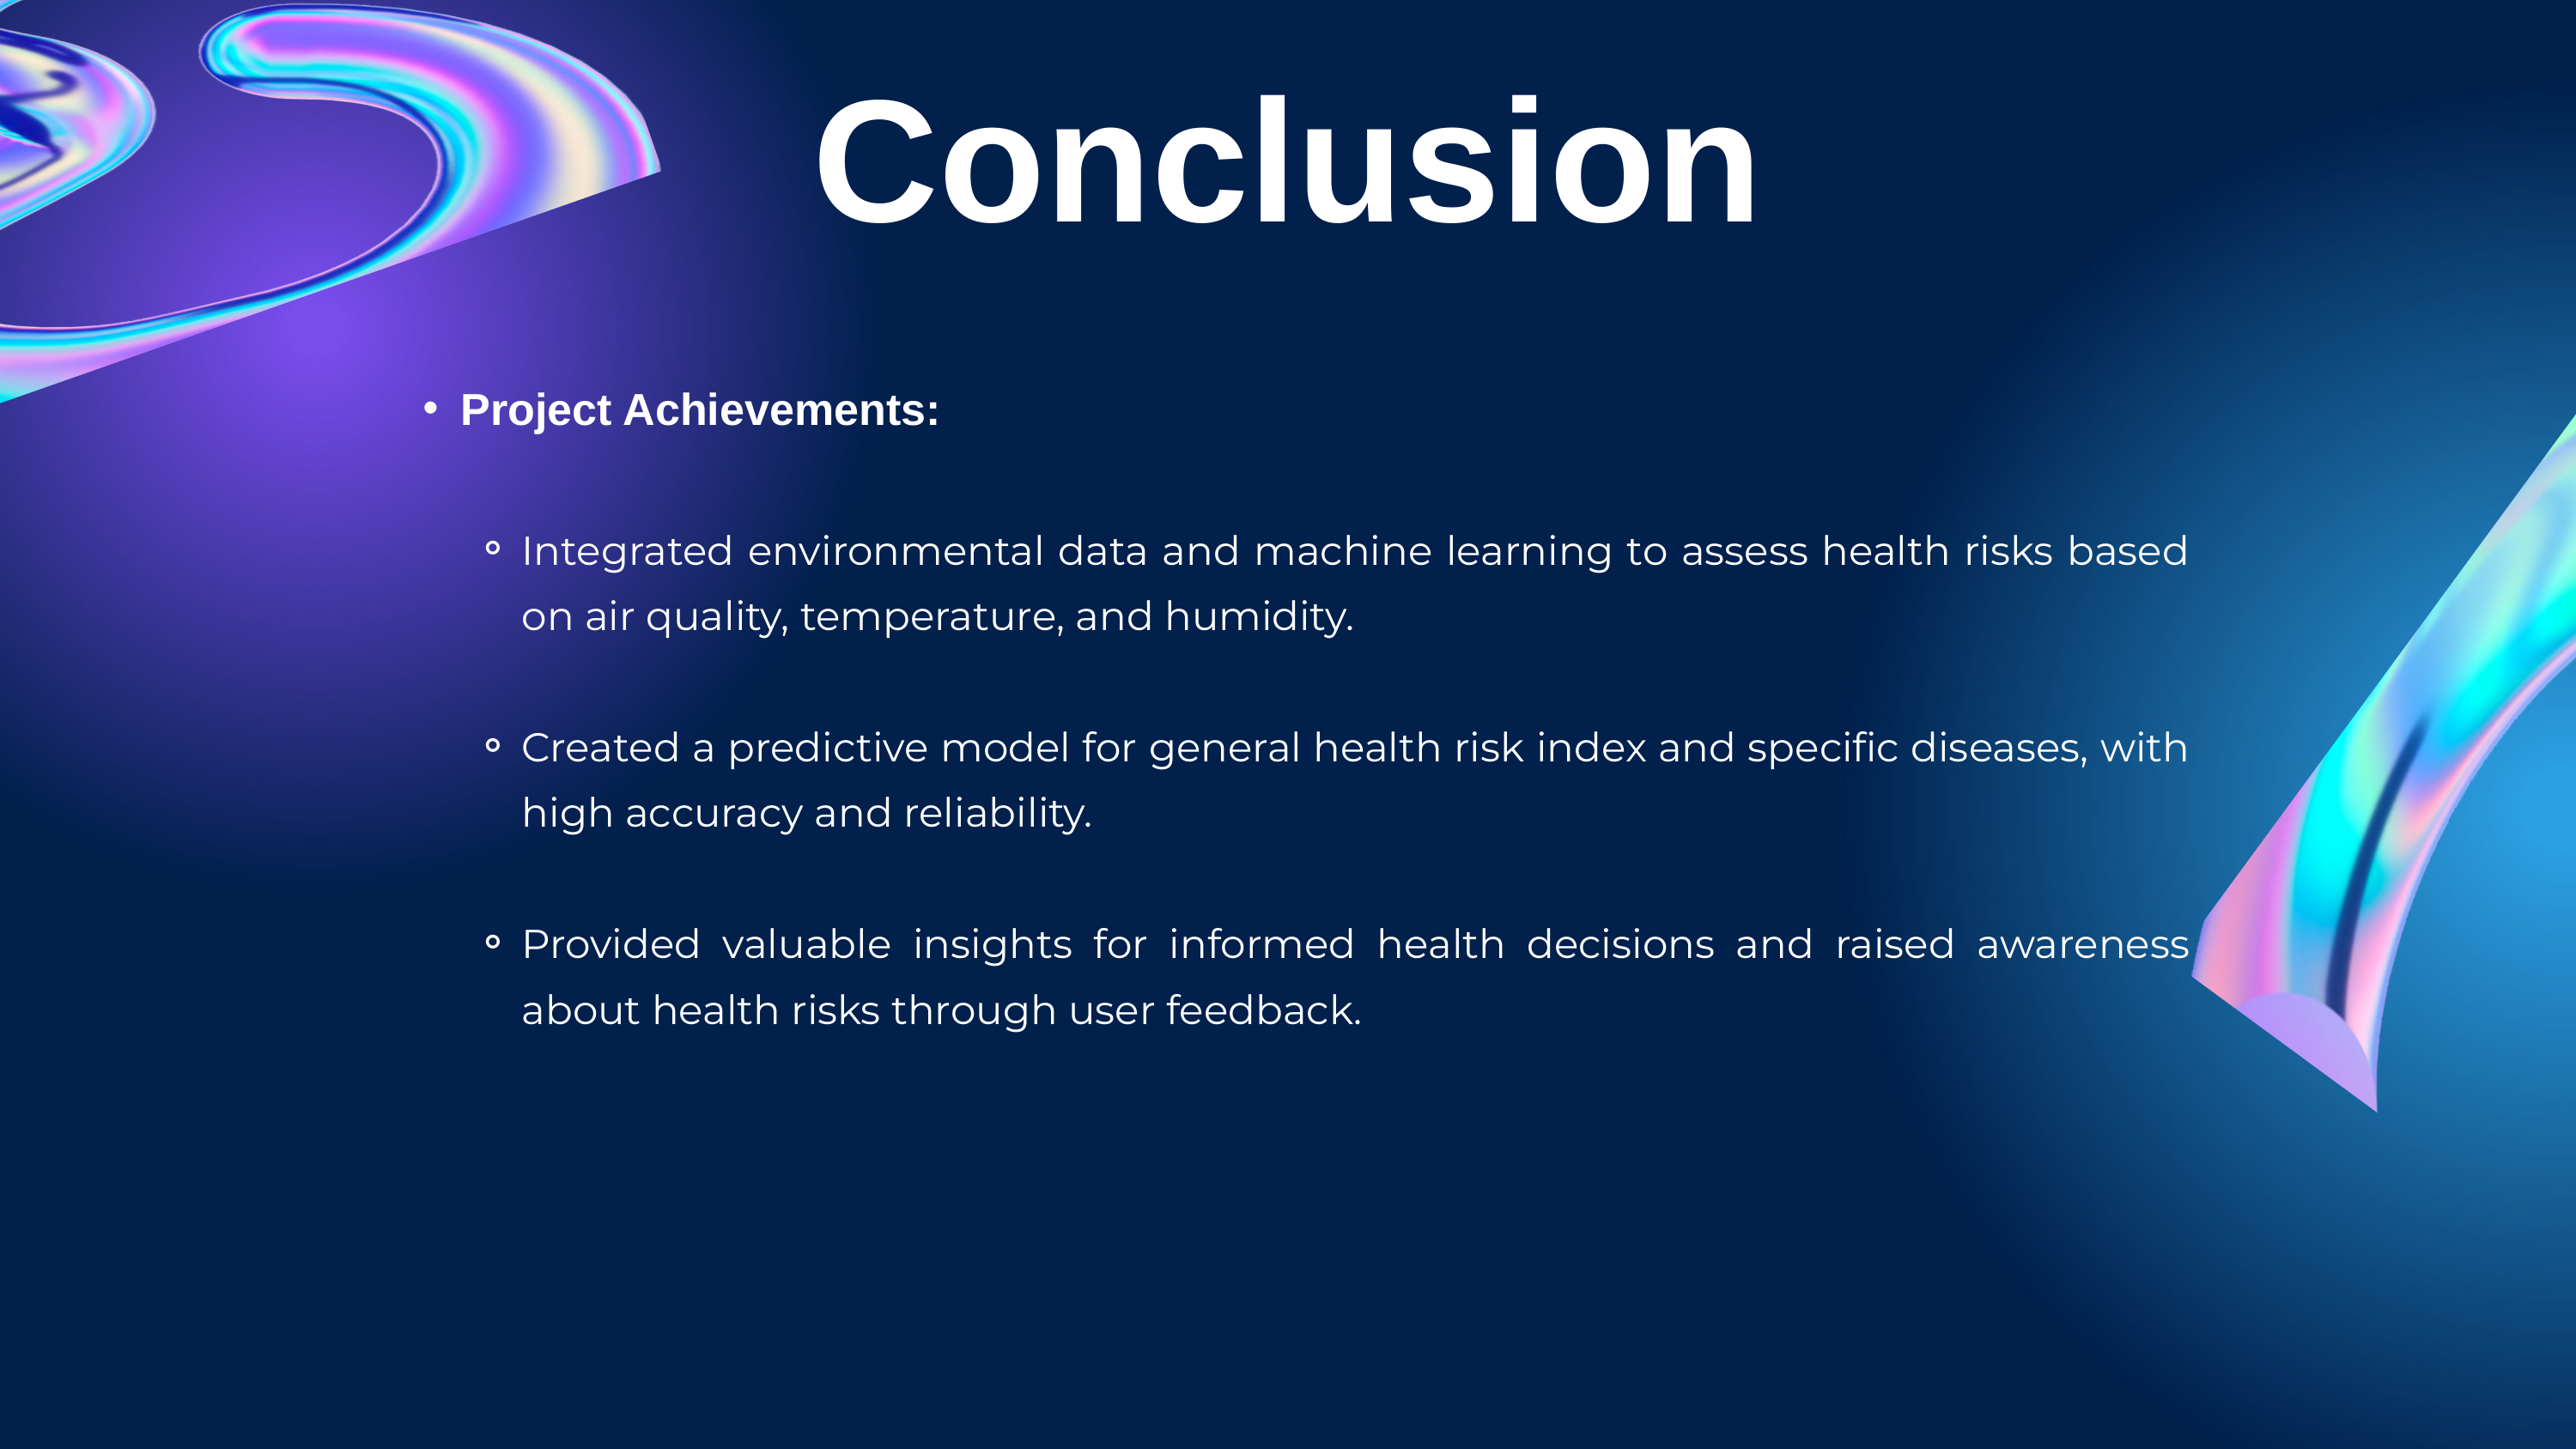

Conclusion

Project Achievements:

Integrated environmental data and machine learning to assess health risks based on air quality, temperature, and humidity.

Created a predictive model for general health risk index and specific diseases, with high accuracy and reliability.

Provided valuable insights for informed health decisions and raised awareness about health risks through user feedback.